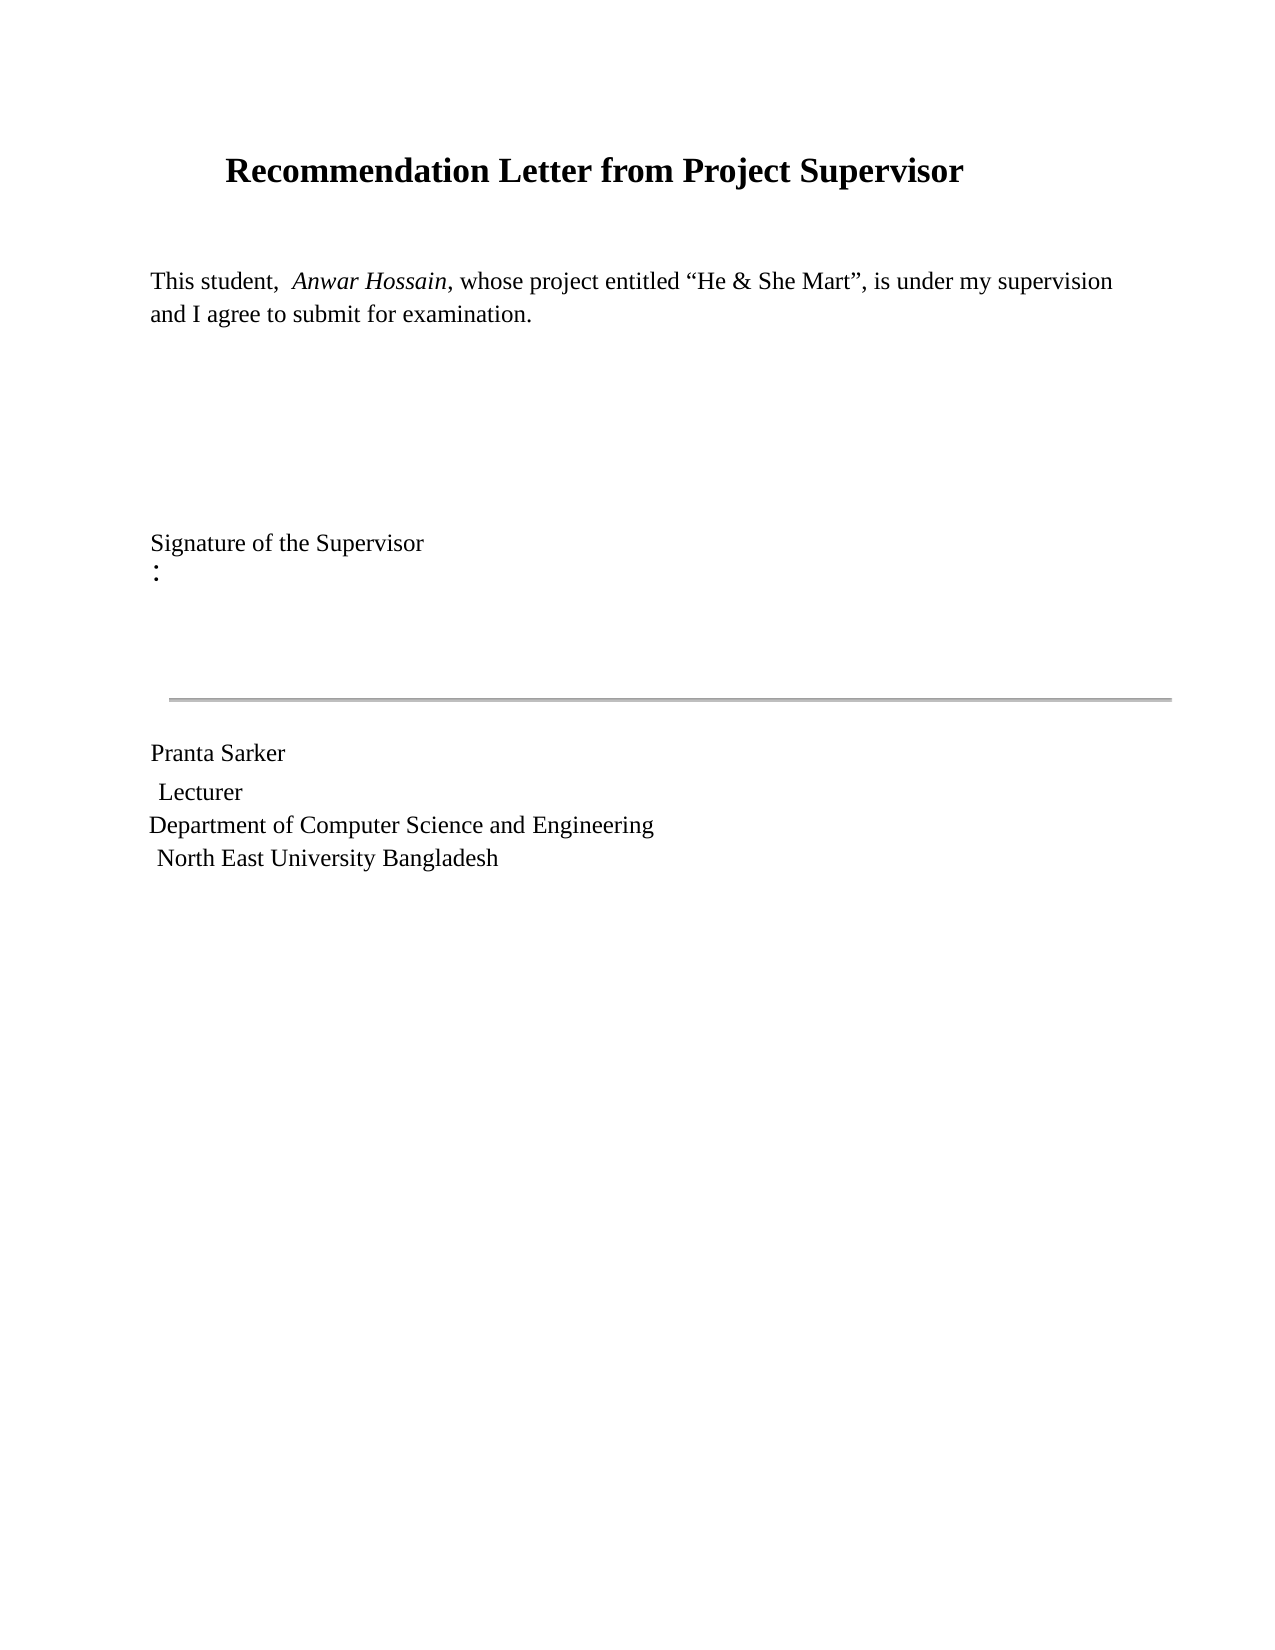

Recommendation Letter from Project Supervisor

This student,  Anwar Hossain, whose project entitled “He & She Mart”, is under my supervision and I agree to submit for examination.
Signature of the Supervisor ：

Pranta Sarker  Lecturer
Department of Computer Science and Engineering  North East University Bangladesh